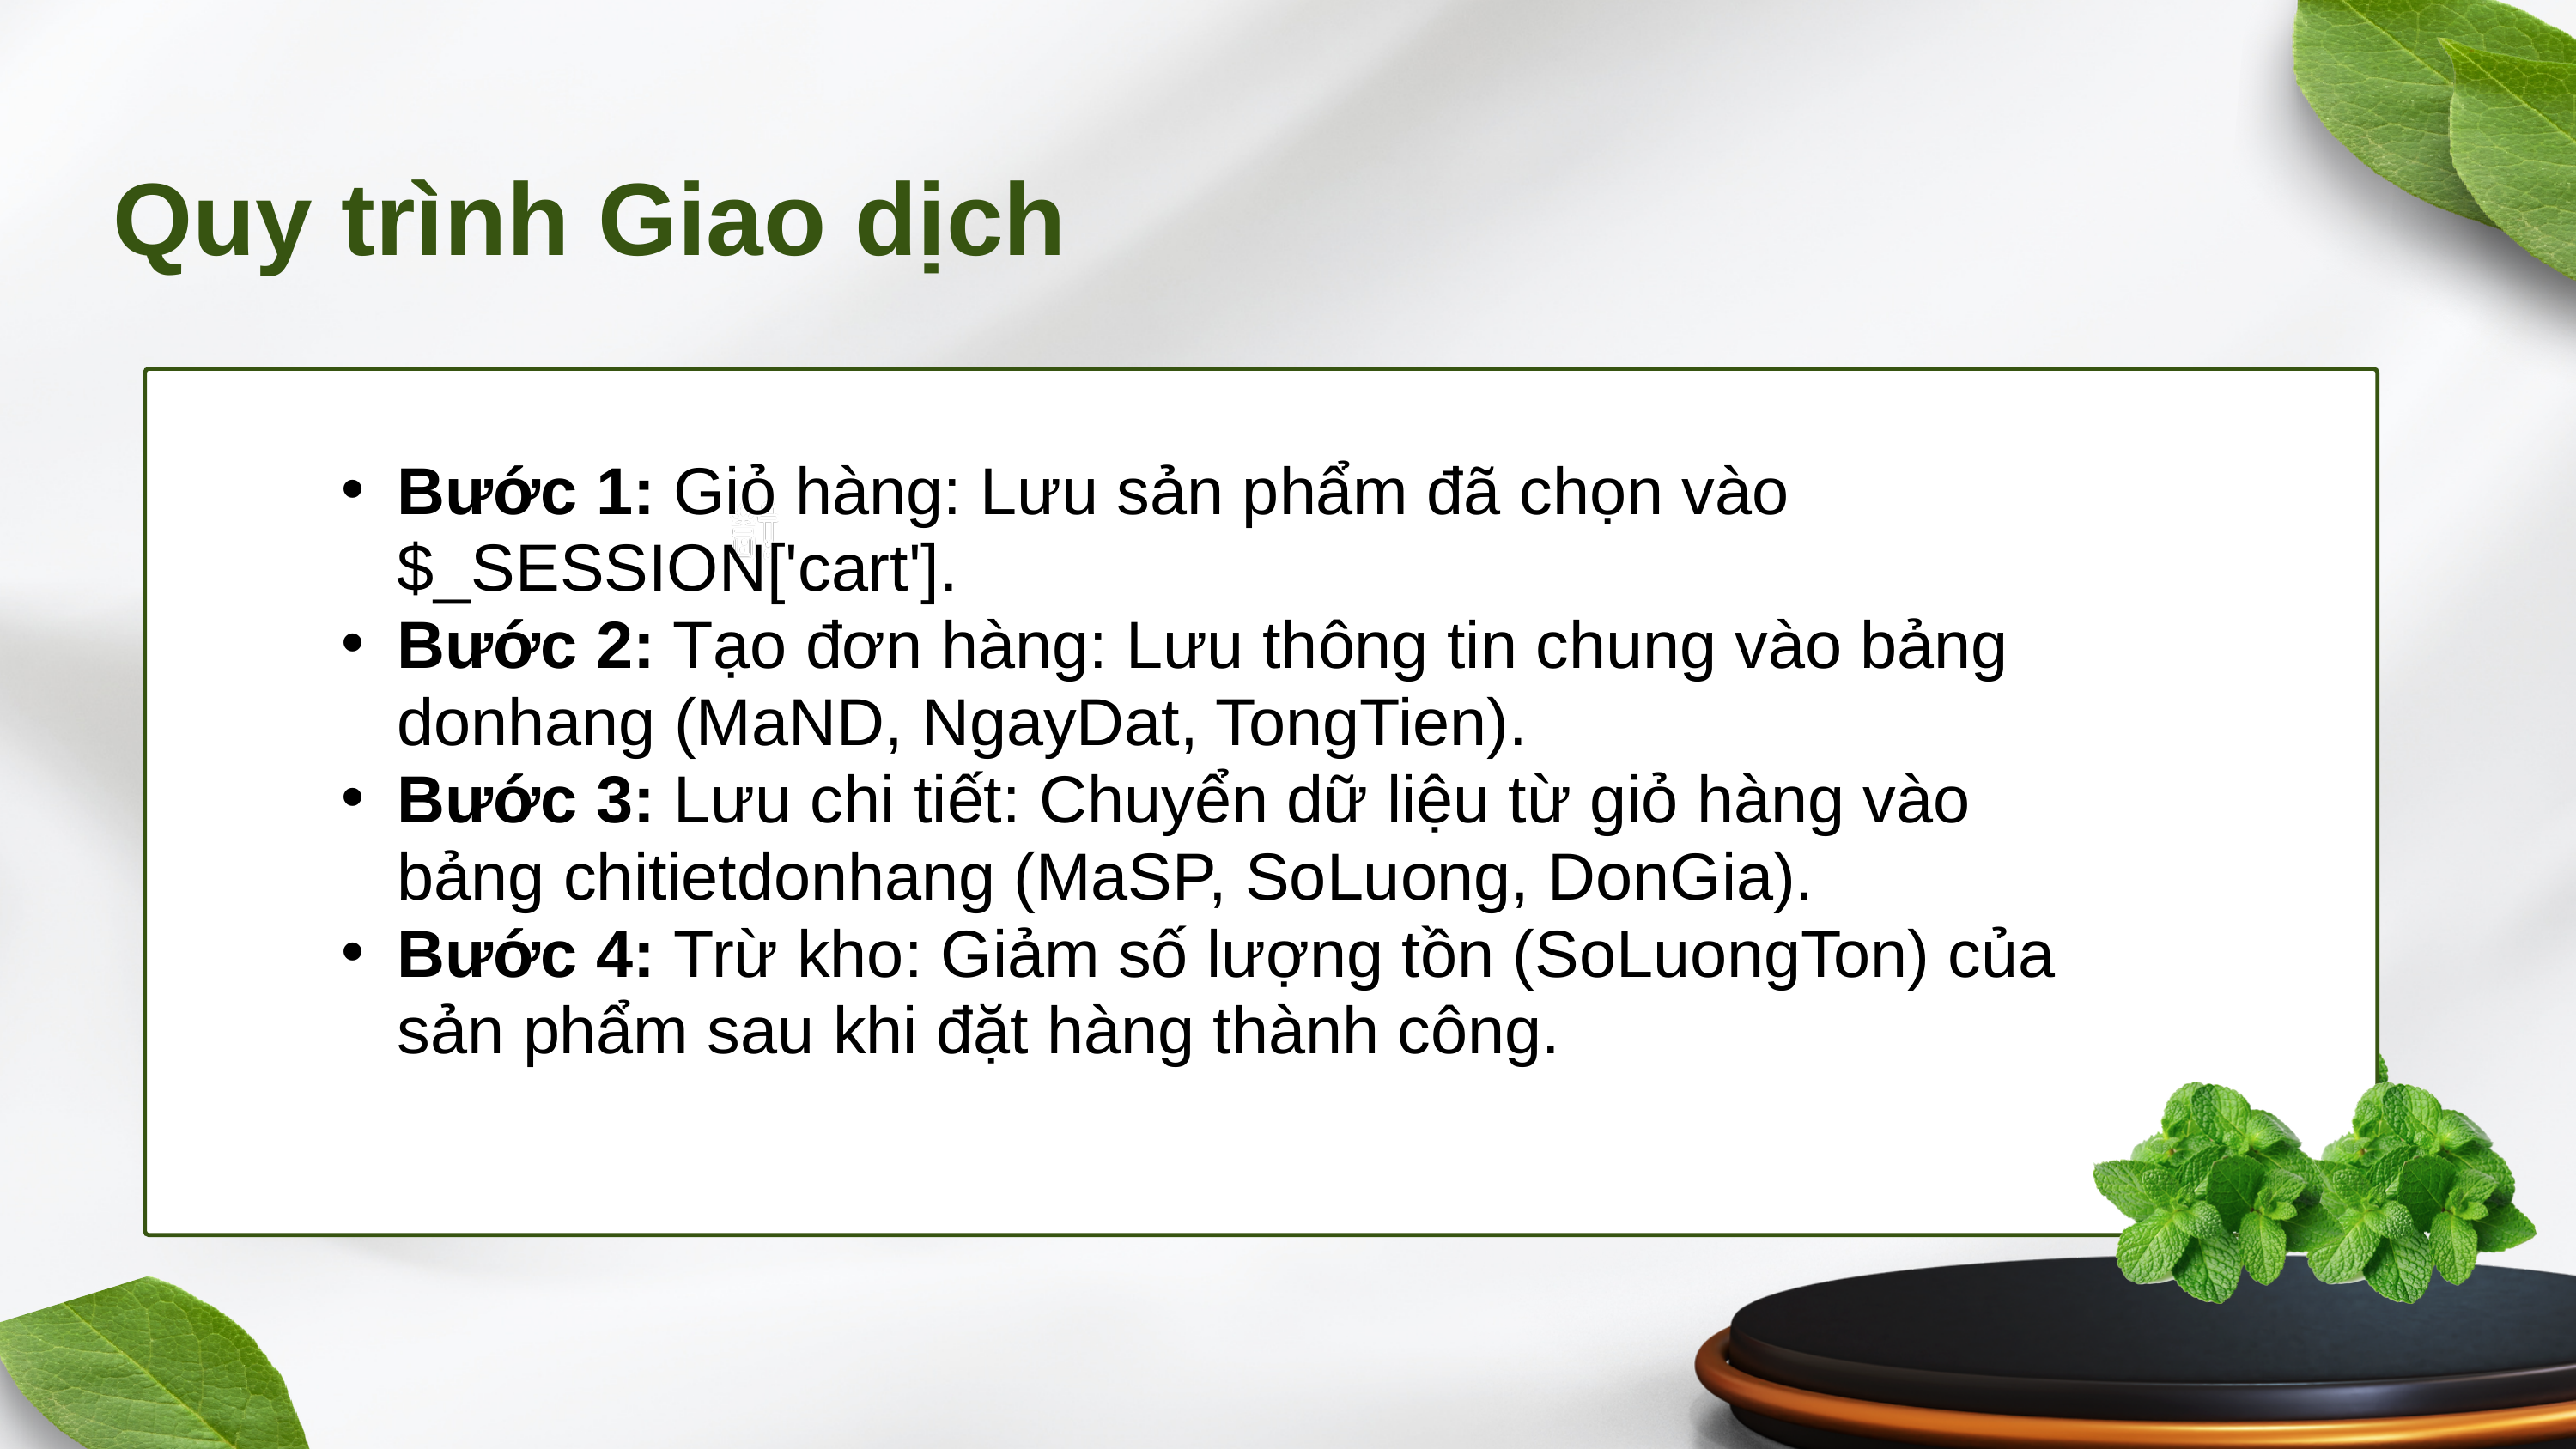

Quy trình Giao dịch

Bước 1: Giỏ hàng: Lưu sản phẩm đã chọn vào $_SESSION['cart'].
Bước 2: Tạo đơn hàng: Lưu thông tin chung vào bảng donhang (MaND, NgayDat, TongTien).
Bước 3: Lưu chi tiết: Chuyển dữ liệu từ giỏ hàng vào bảng chitietdonhang (MaSP, SoLuong, DonGia).
Bước 4: Trừ kho: Giảm số lượng tồn (SoLuongTon) của sản phẩm sau khi đặt hàng thành công.